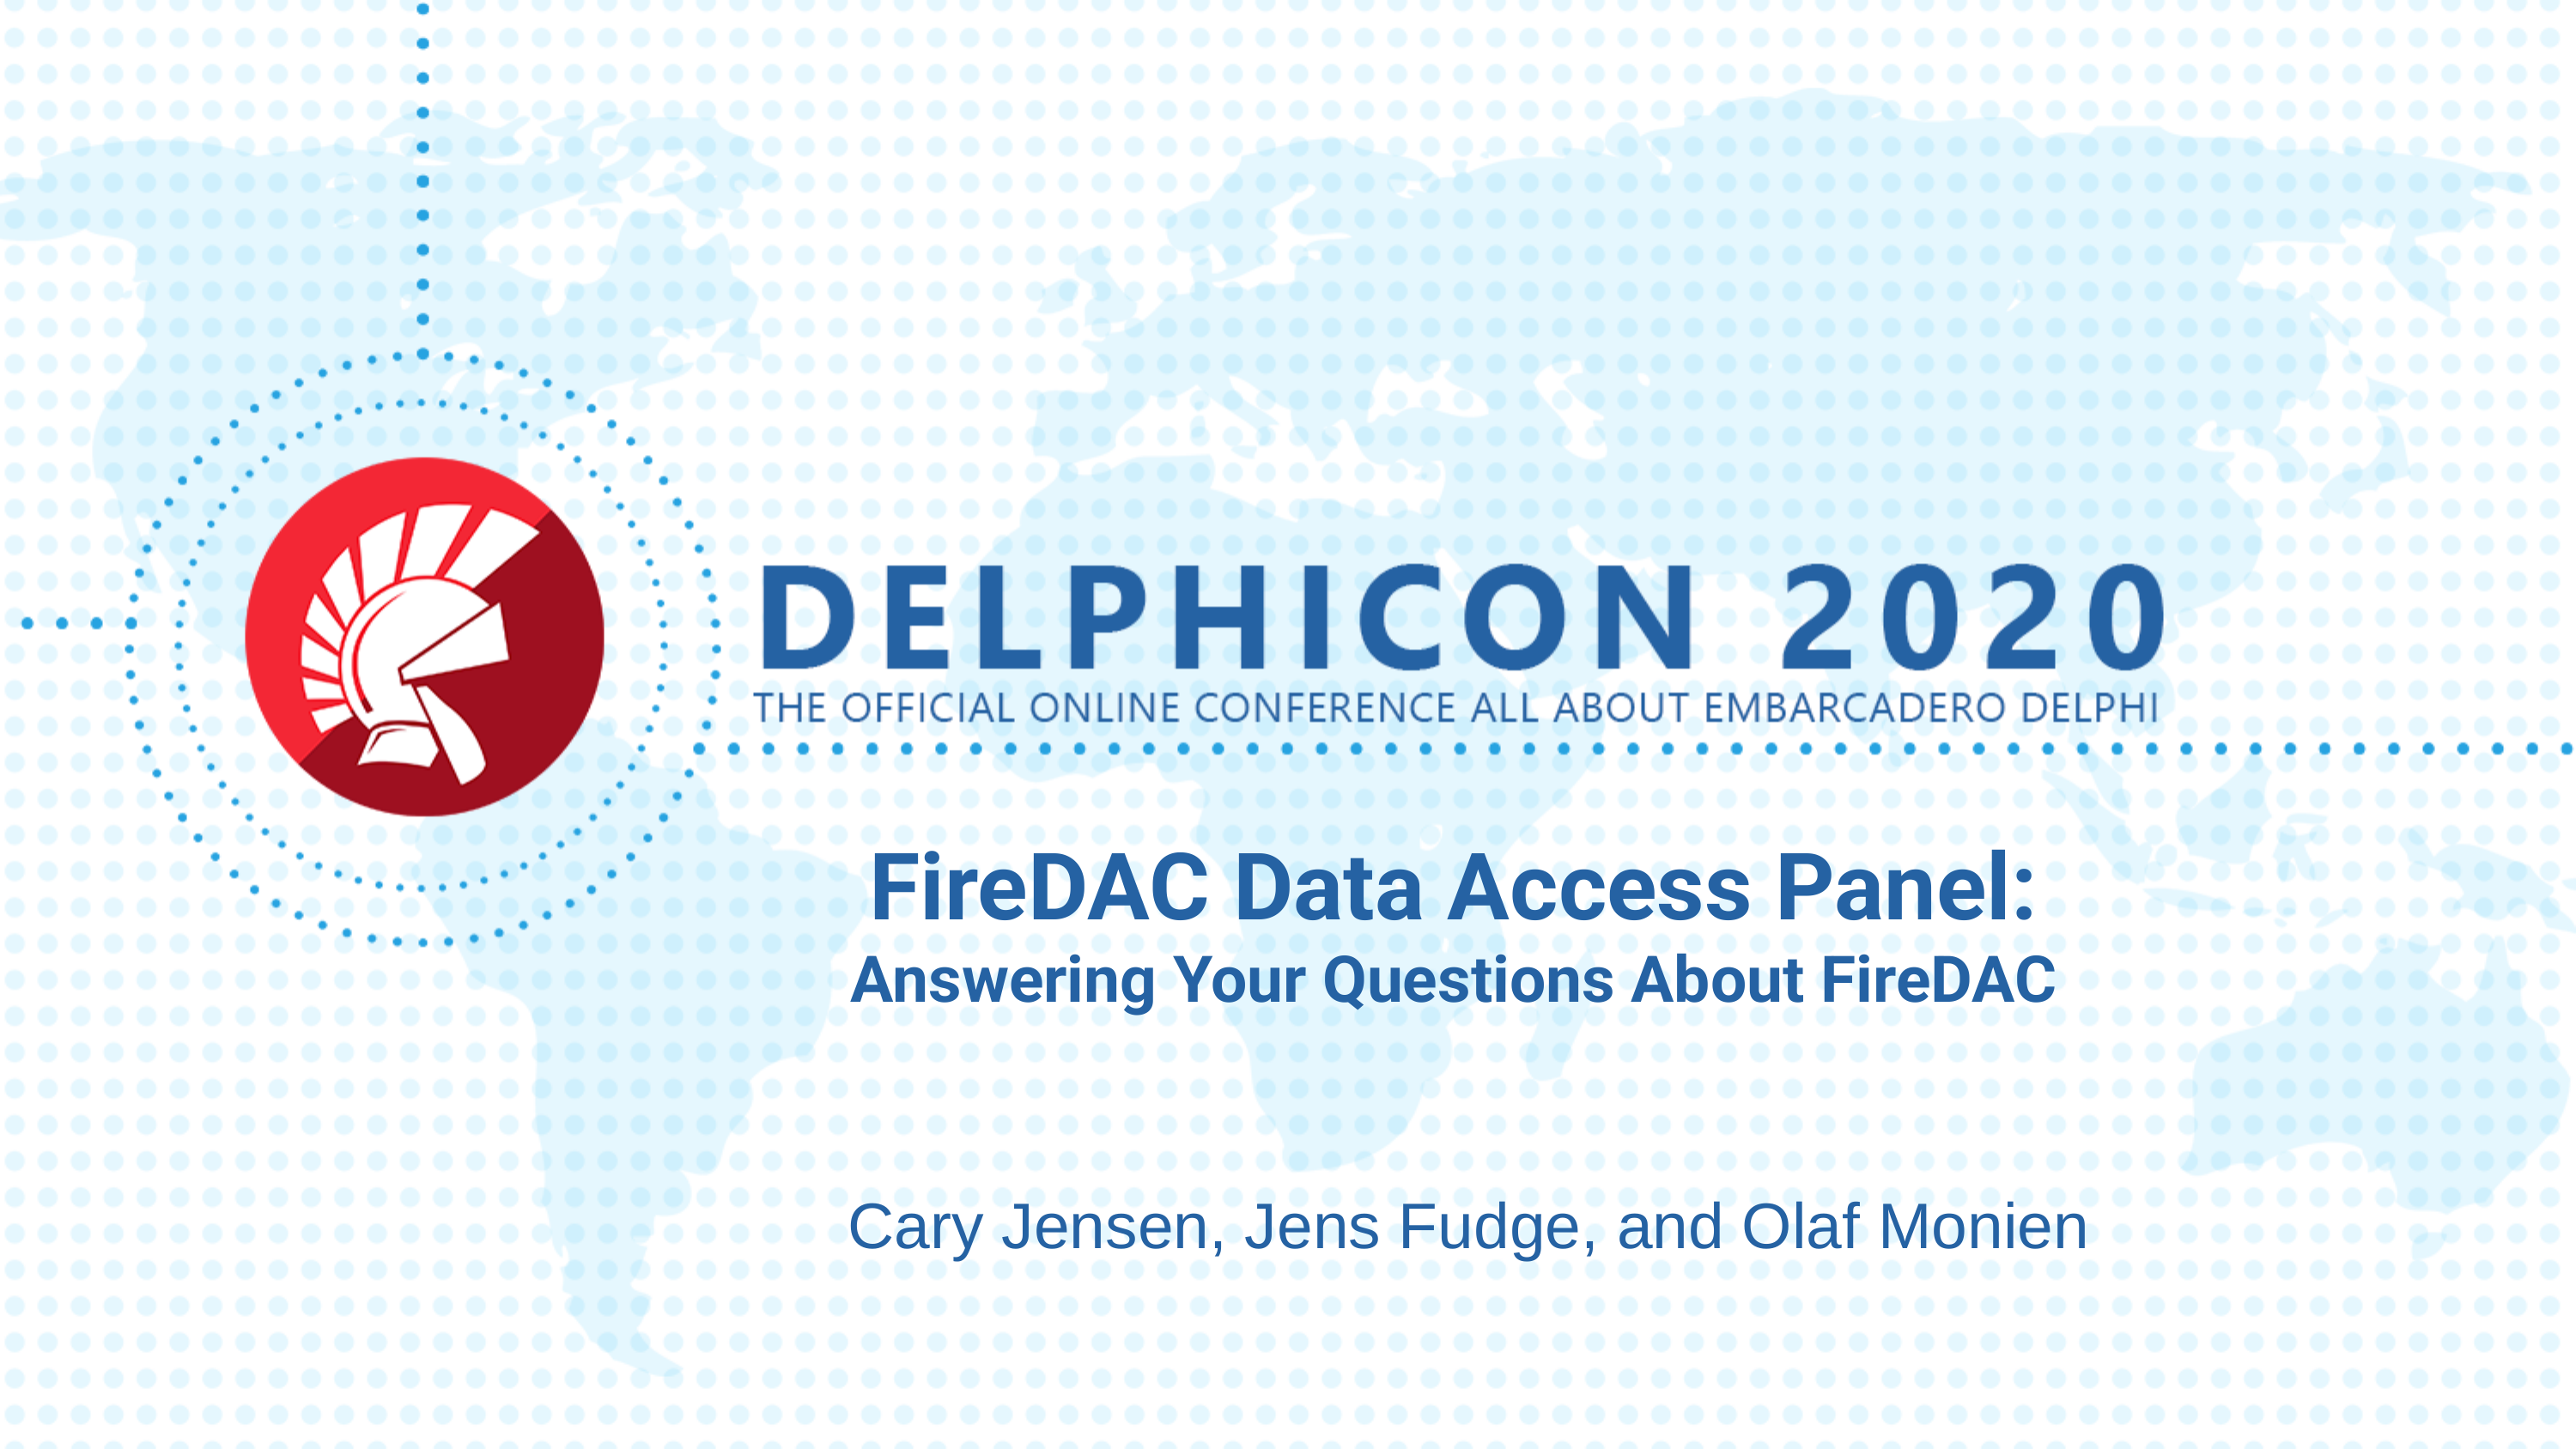

FireDAC Data Access Panel:
Answering Your Questions About FireDAC
Cary Jensen, Jens Fudge, and Olaf Monien